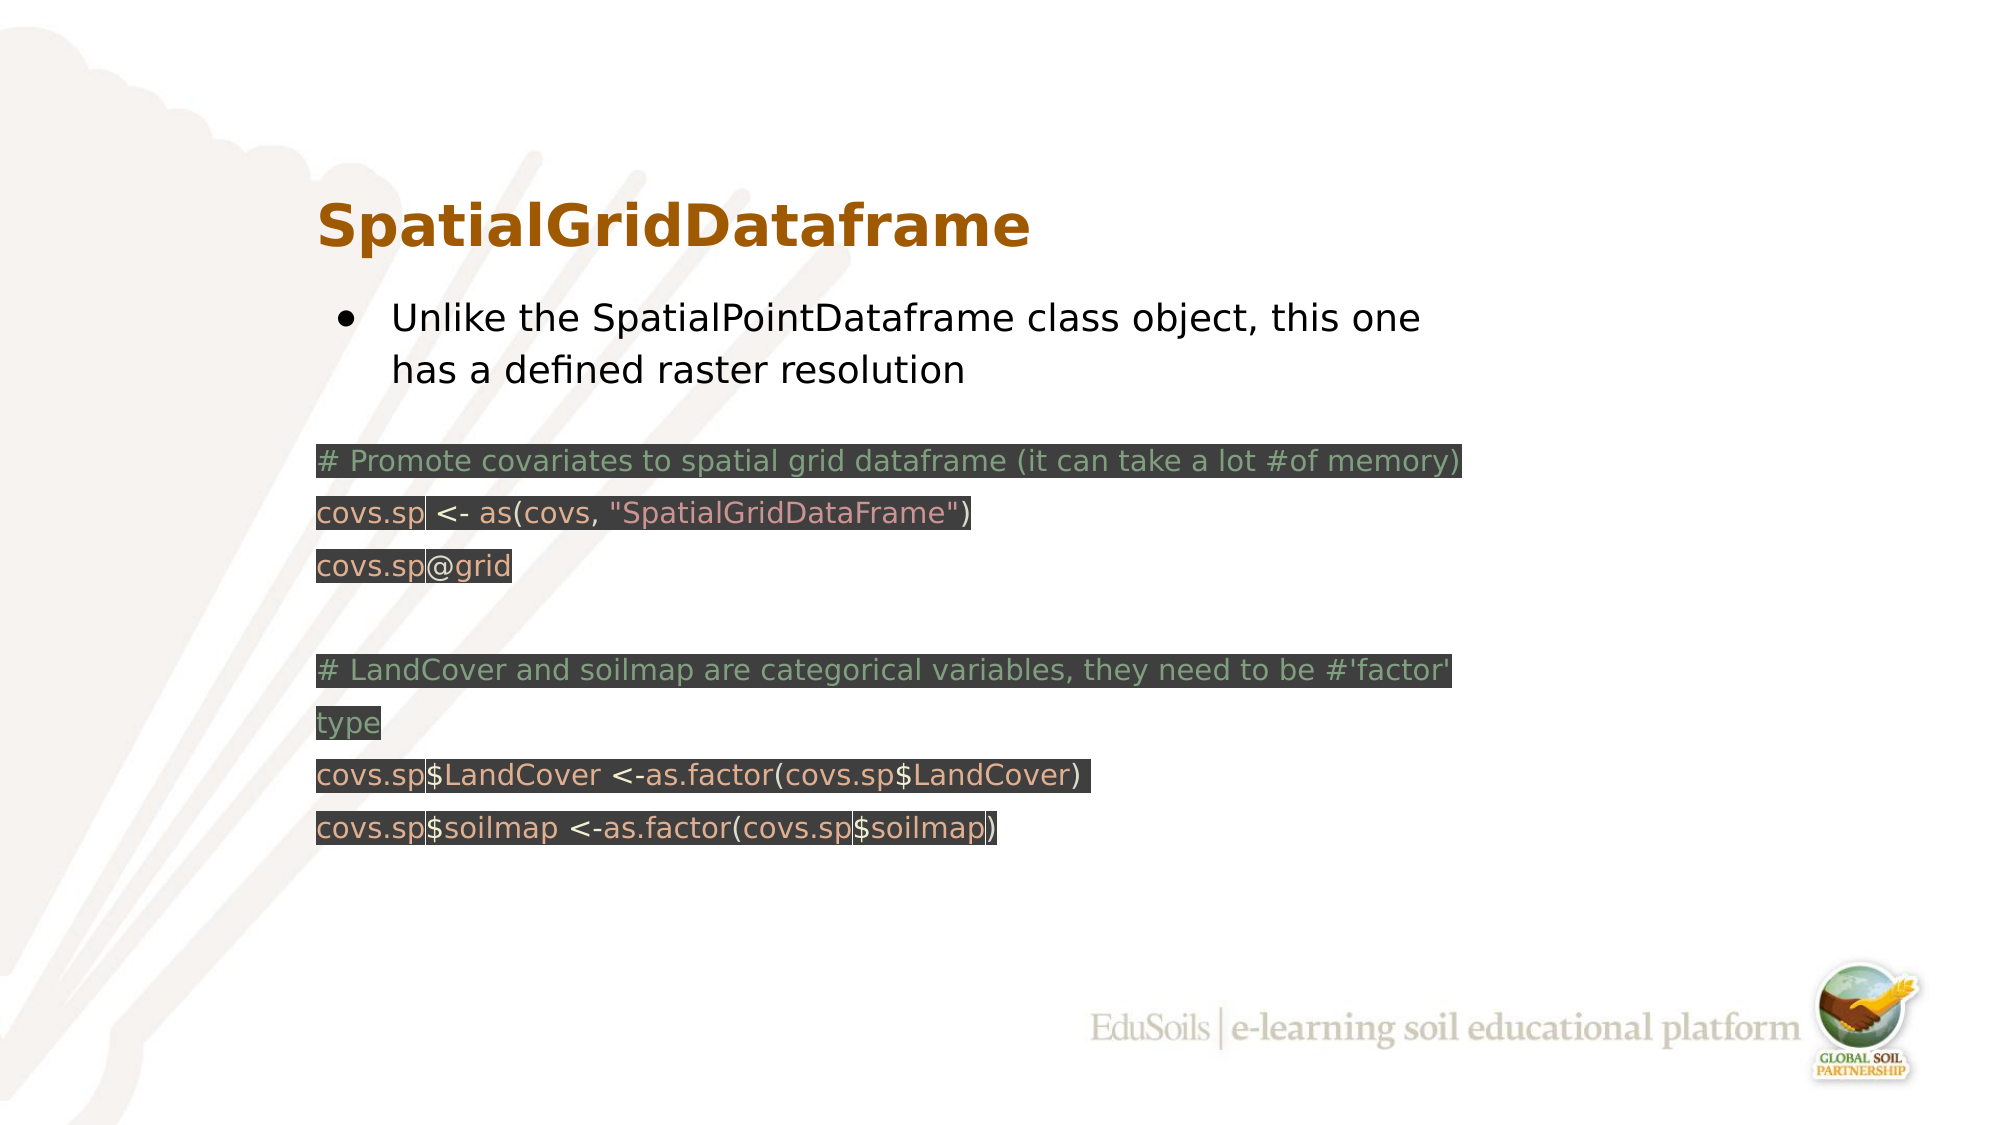

# SpatialGridDataframe
Unlike the SpatialPointDataframe class object, this one has a defined raster resolution
# Promote covariates to spatial grid dataframe (it can take a lot #of memory)
covs.sp <- as(covs, "SpatialGridDataFrame")
covs.sp@grid

# LandCover and soilmap are categorical variables, they need to be #'factor' type
covs.sp$LandCover <-as.factor(covs.sp$LandCover)
covs.sp$soilmap <-as.factor(covs.sp$soilmap)

54